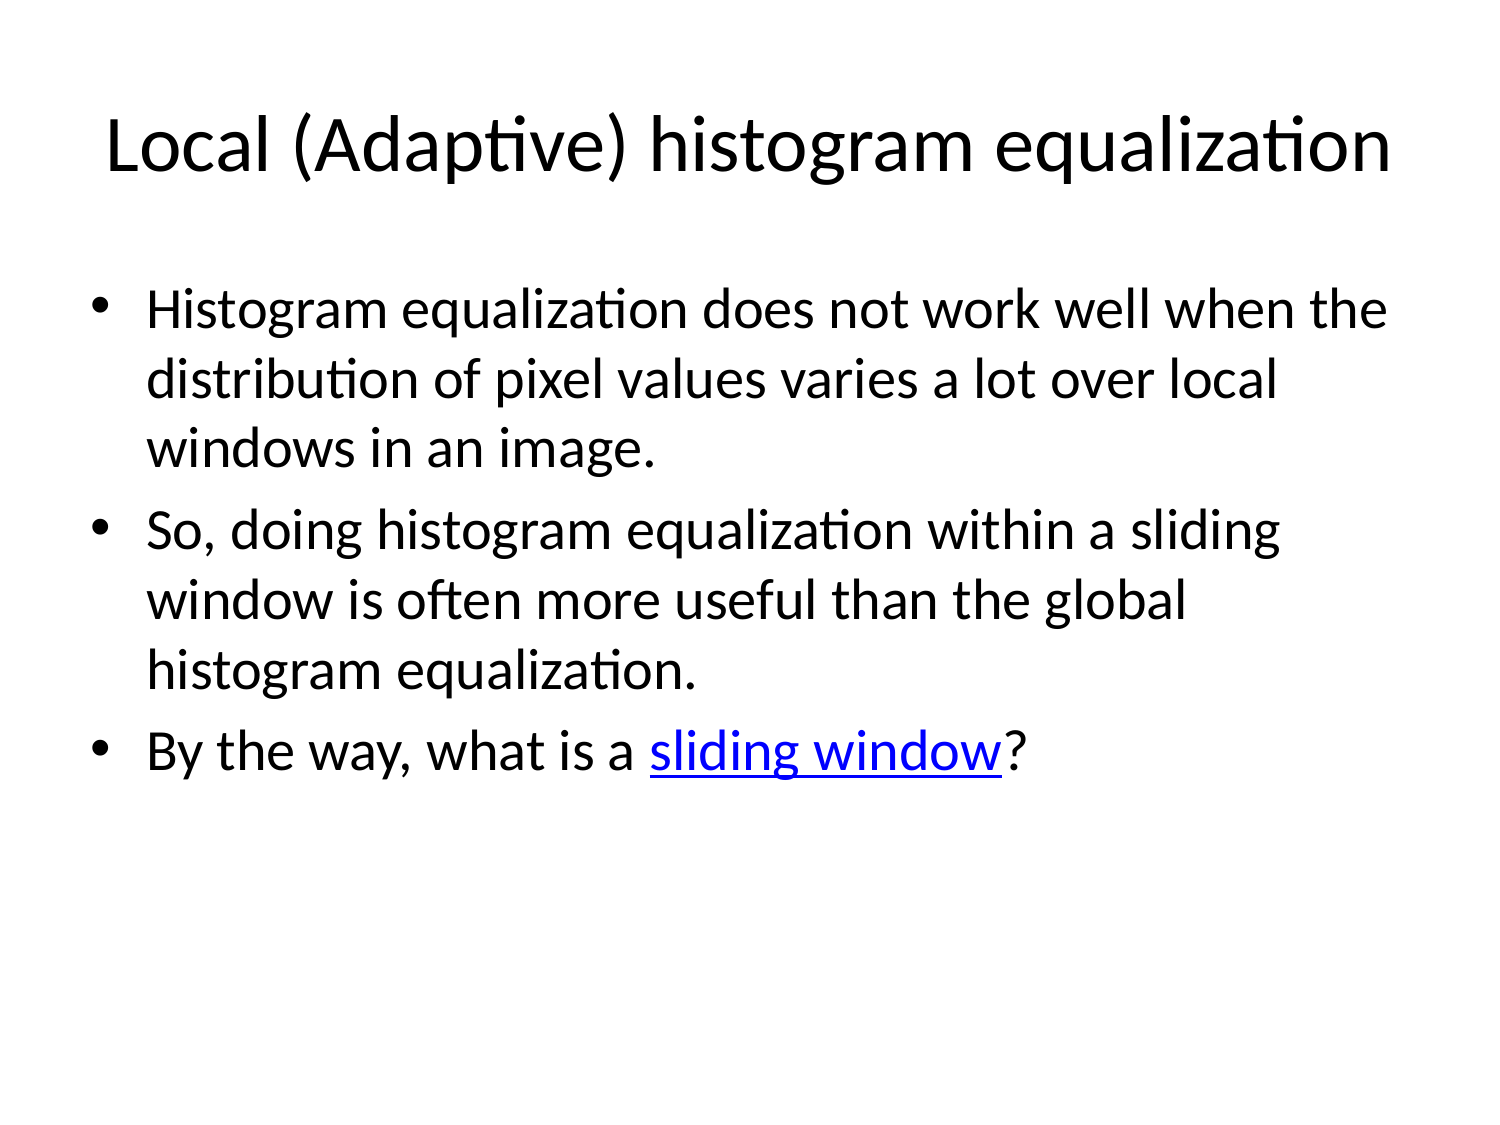

# Local (Adaptive) histogram equalization
Histogram equalization does not work well when the distribution of pixel values varies a lot over local windows in an image.
So, doing histogram equalization within a sliding window is often more useful than the global histogram equalization.
By the way, what is a sliding window?